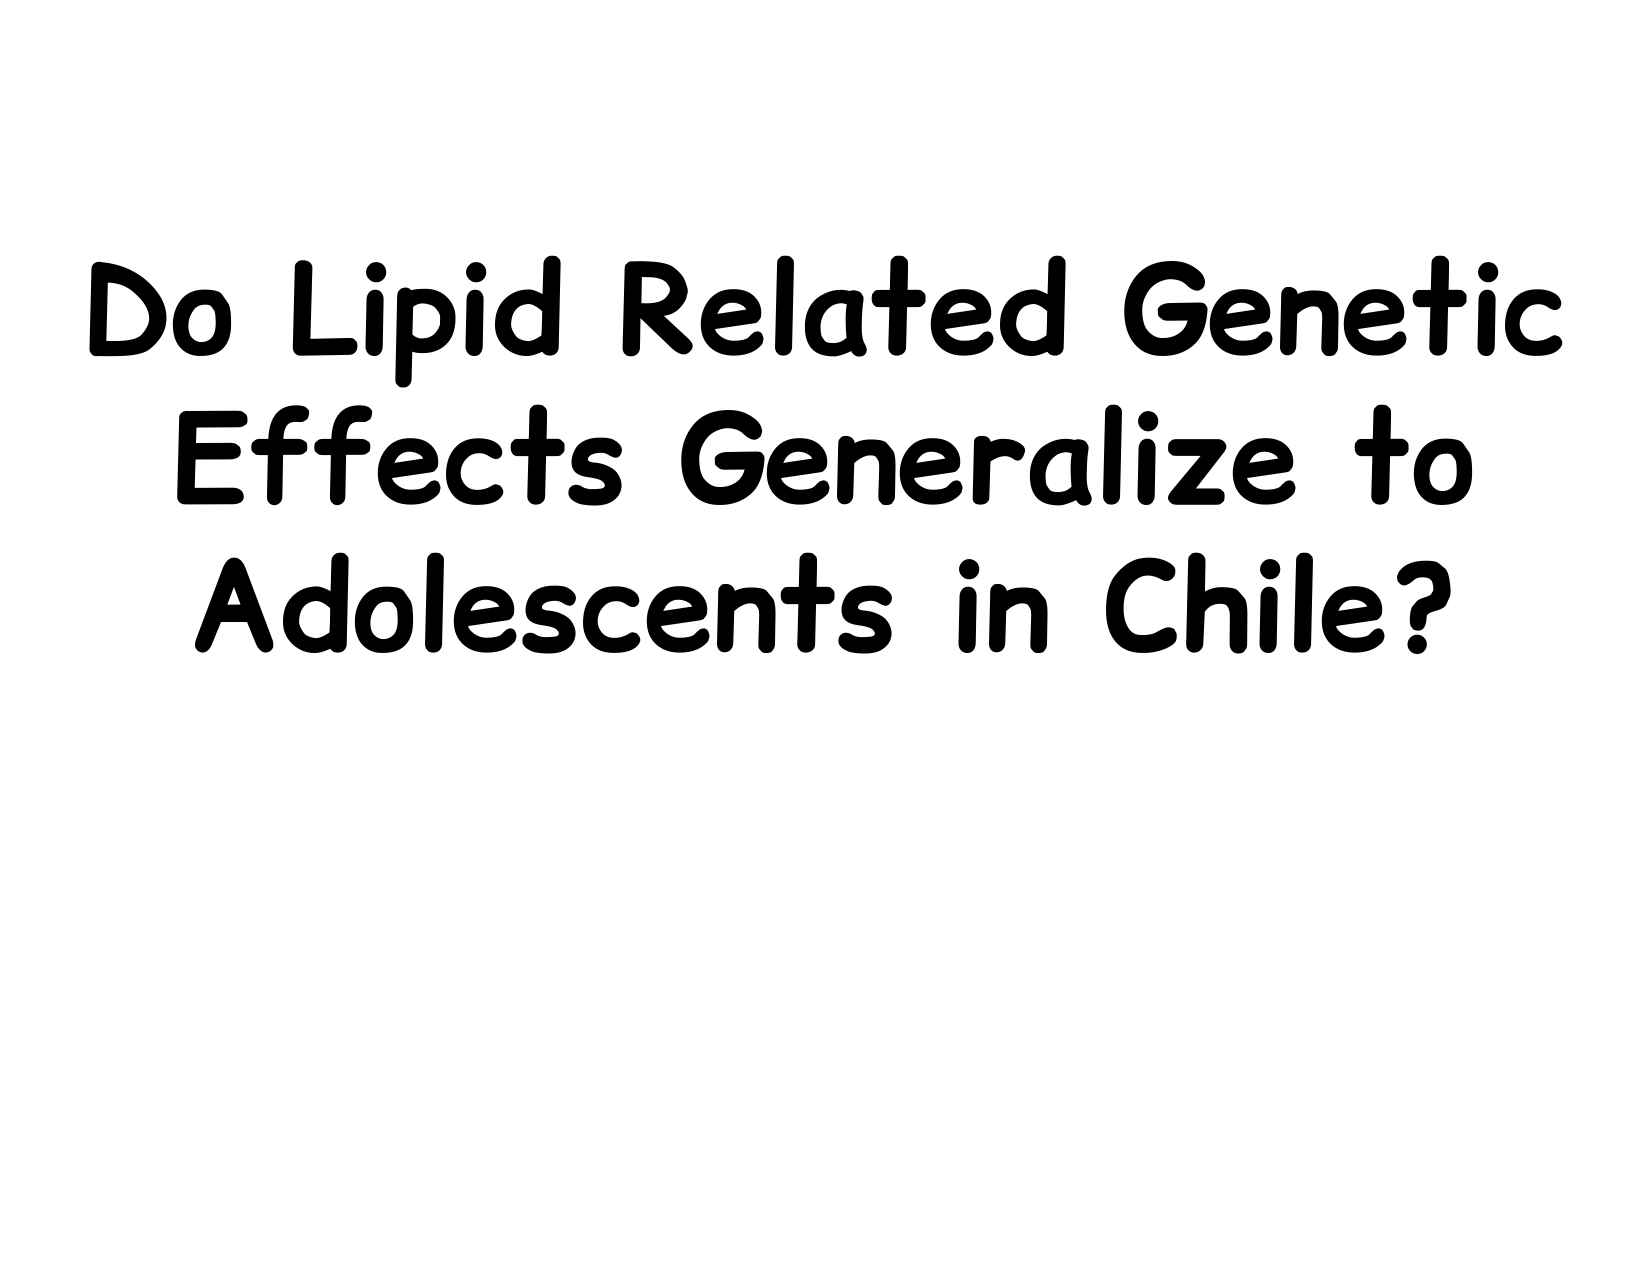

Do Lipid Related Genetic Effects Generalize to Adolescents in Chile?